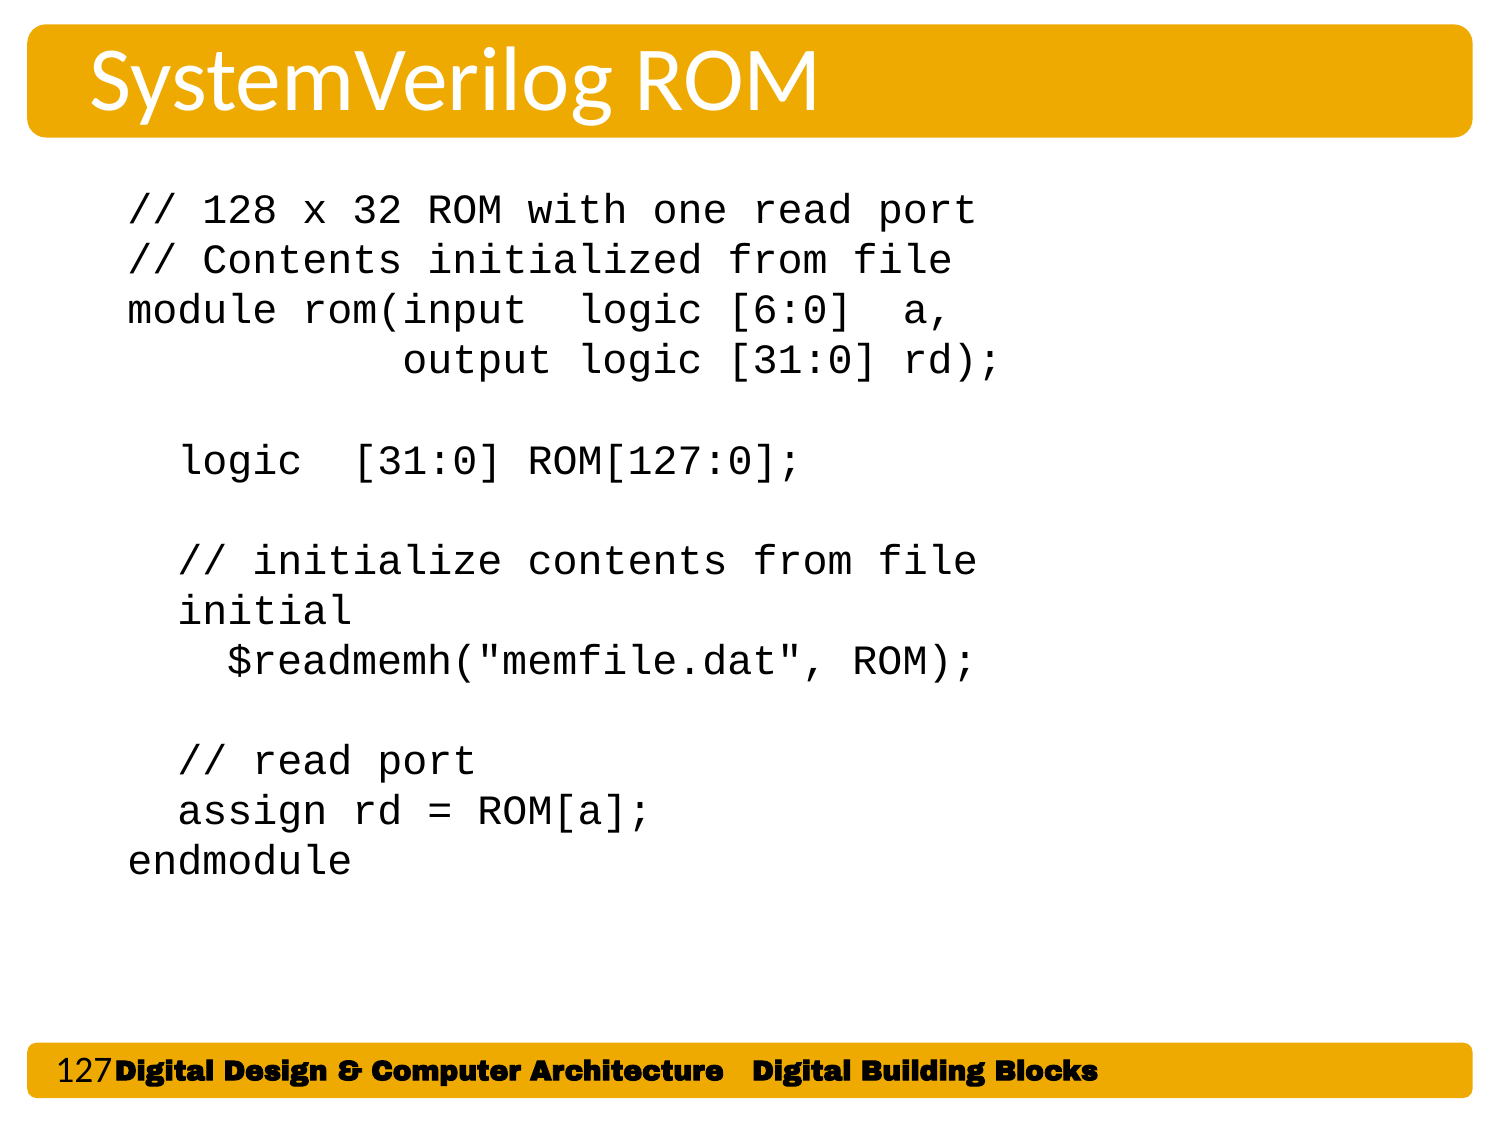

SystemVerilog ROM
// 128 x 32 ROM with one read port
// Contents initialized from file
module rom(input  logic [6:0]  a,
           output logic [31:0] rd);

  logic  [31:0] ROM[127:0];

  // initialize contents from file
  initial
    $readmemh("memfile.dat", ROM);

  // read port
  assign rd = ROM[a];
endmodule

127